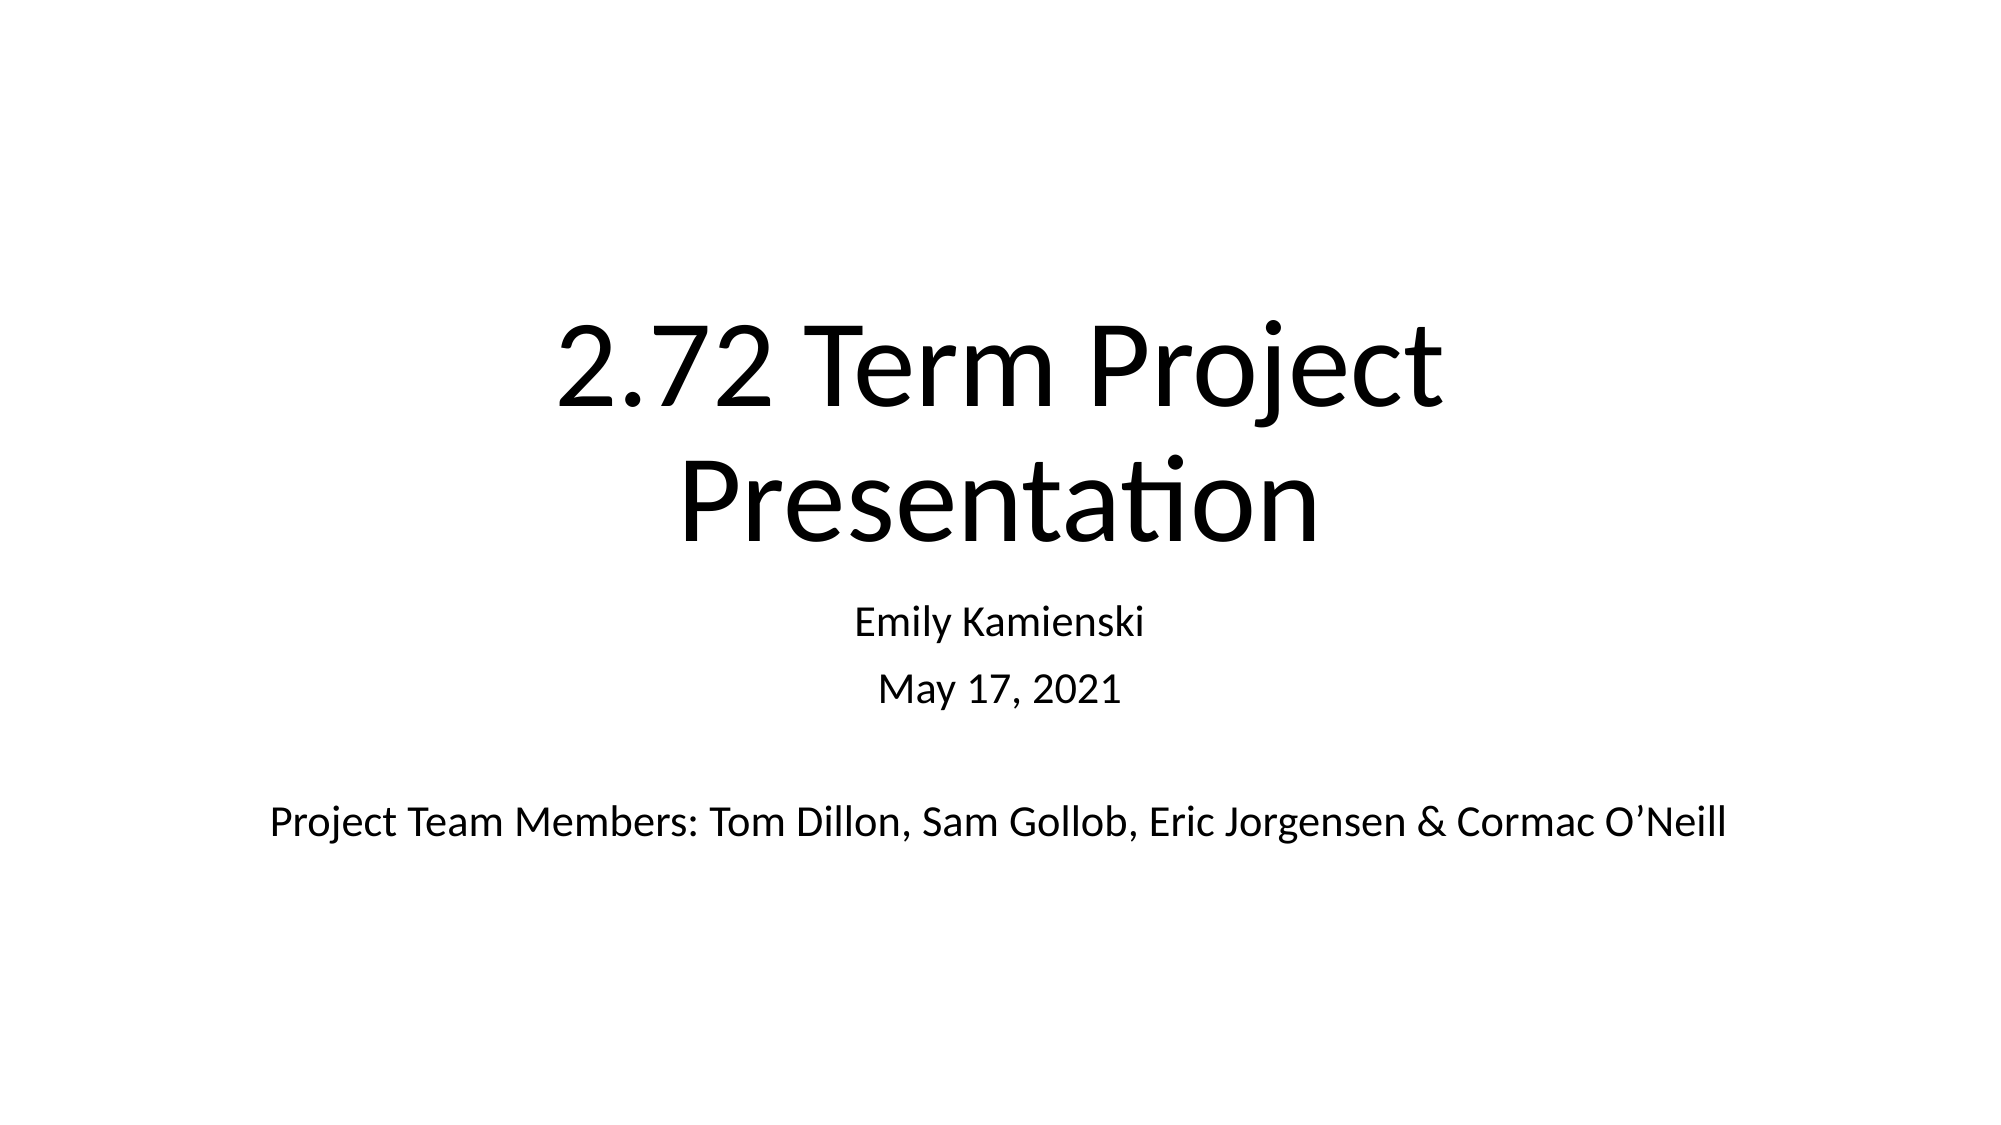

# 2.72 Term Project Presentation
Emily Kamienski
May 17, 2021

Project Team Members: Tom Dillon, Sam Gollob, Eric Jorgensen & Cormac O’Neill